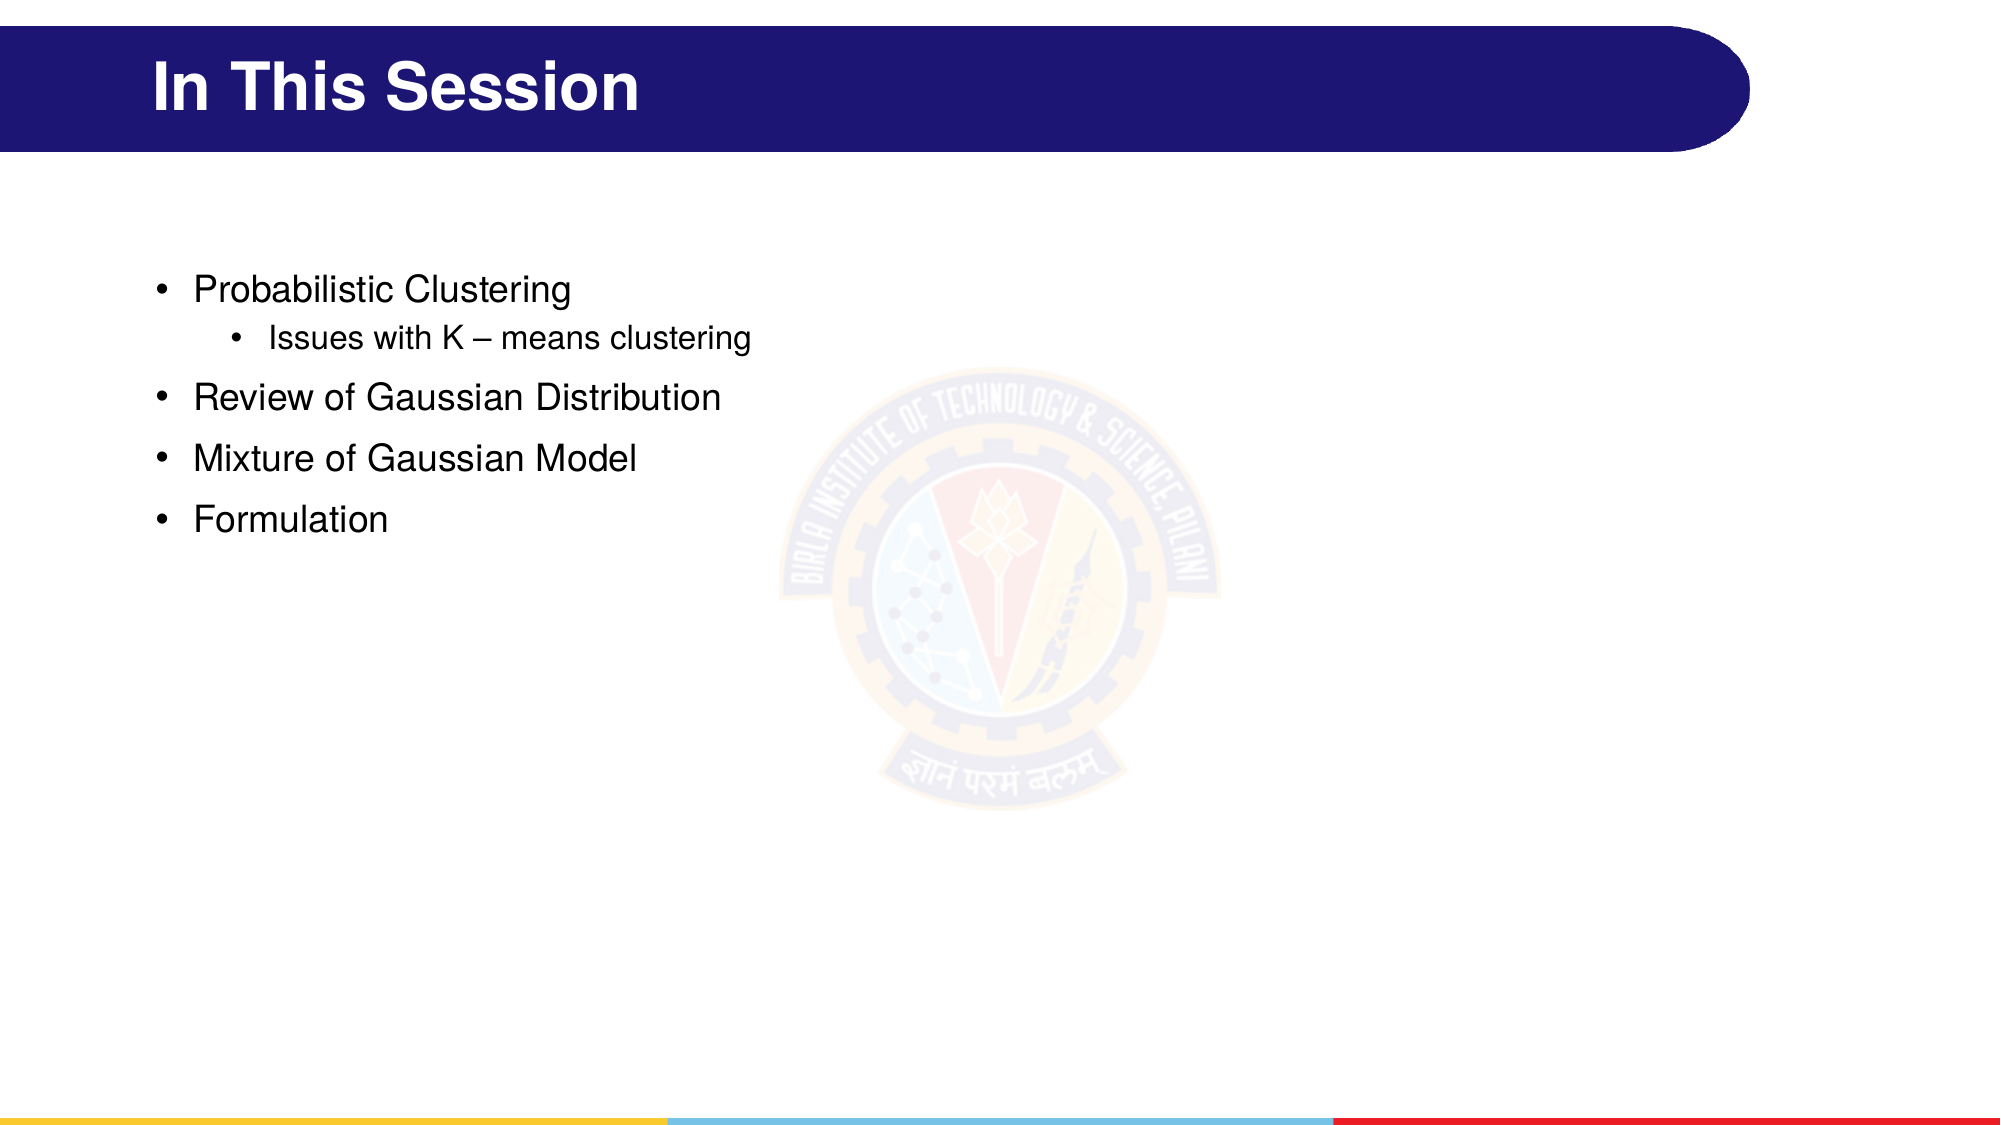

# In This Session

Probabilistic Clustering
Issues with K – means clustering
Review of Gaussian Distribution
Mixture of Gaussian Model
Formulation